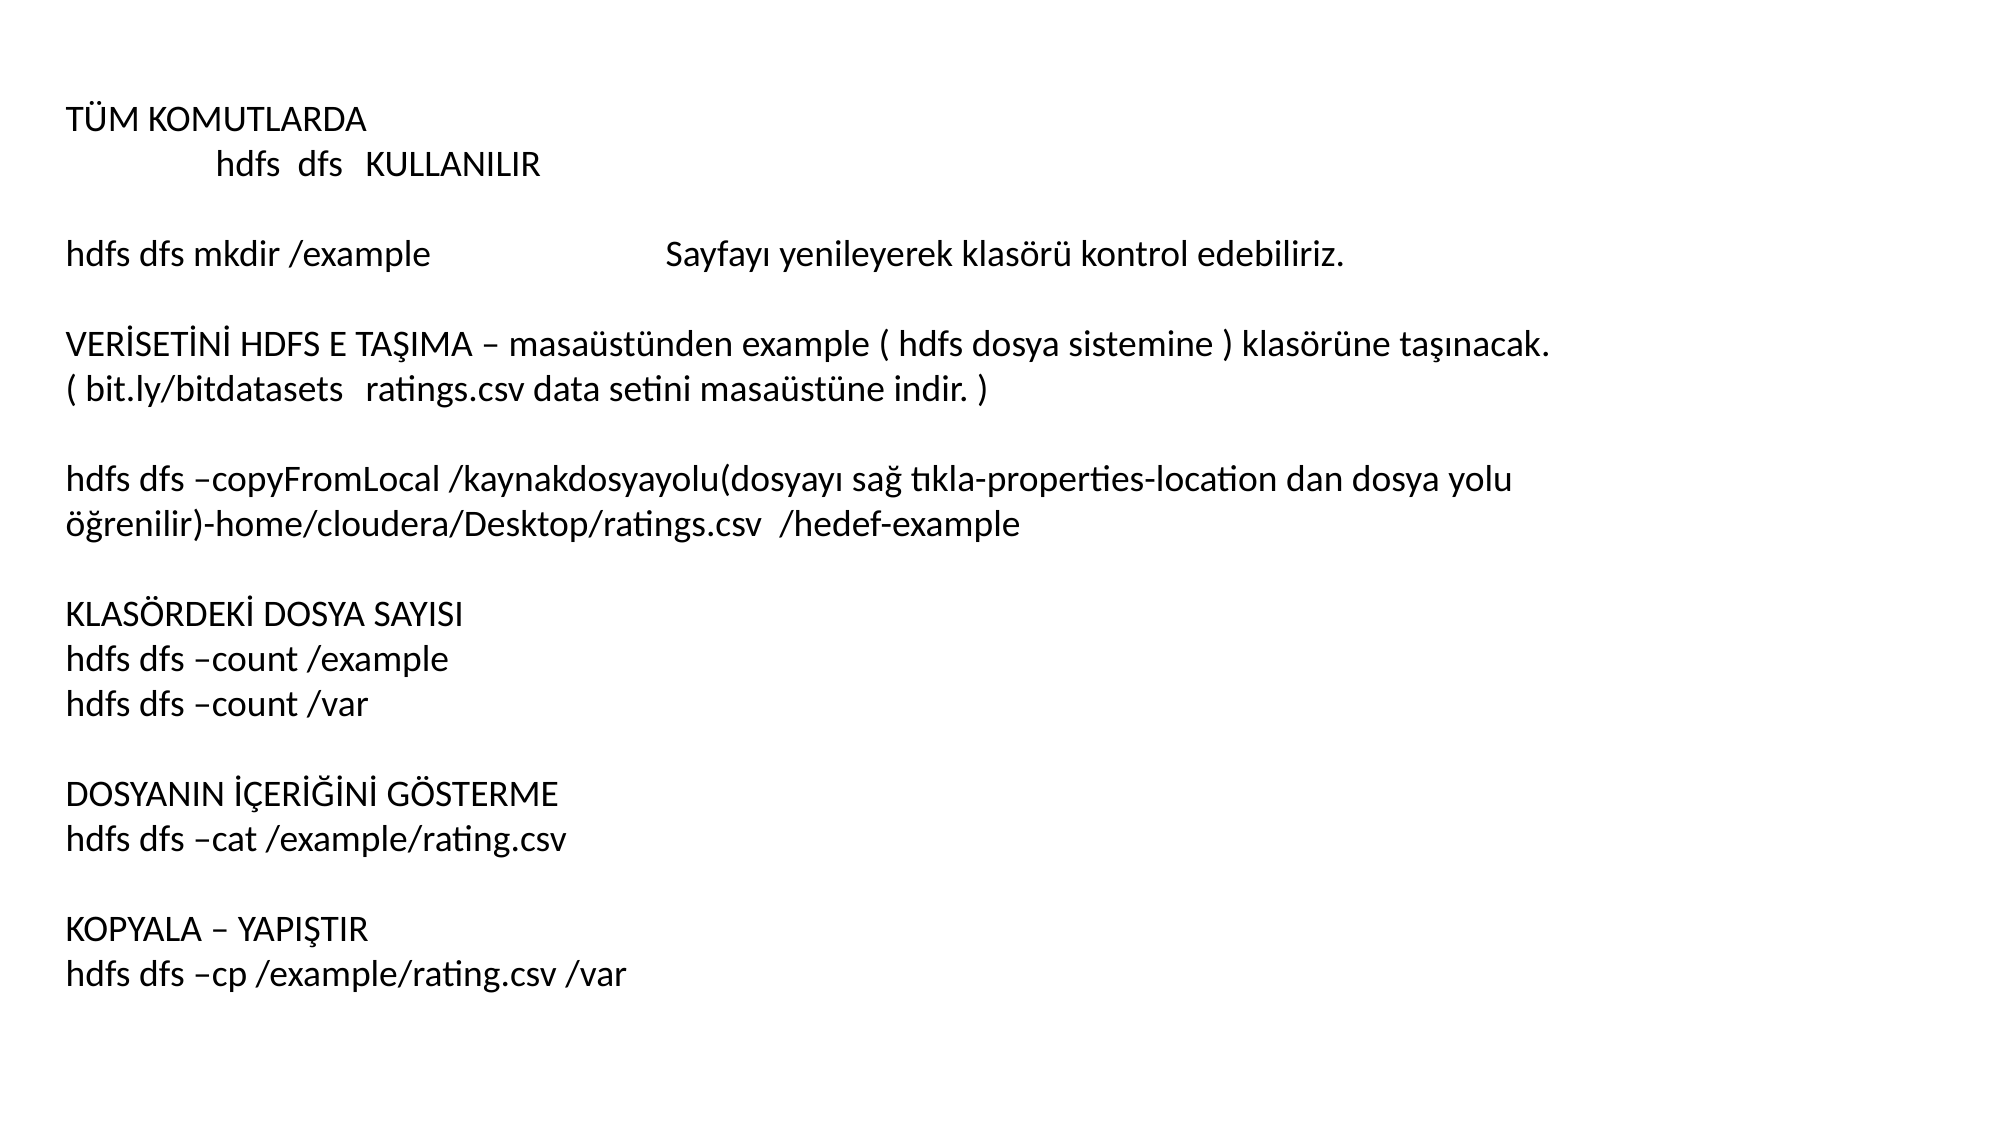

TÜM KOMUTLARDA
	hdfs  dfs	KULLANILIR

hdfs dfs mkdir /example		Sayfayı yenileyerek klasörü kontrol edebiliriz.

VERİSETİNİ HDFS E TAŞIMA – masaüstünden example ( hdfs dosya sistemine ) klasörüne taşınacak.
( bit.ly/bitdatasets	ratings.csv data setini masaüstüne indir. )

hdfs dfs –copyFromLocal /kaynakdosyayolu(dosyayı sağ tıkla-properties-location dan dosya yolu öğrenilir)-home/cloudera/Desktop/ratings.csv  /hedef-example

KLASÖRDEKİ DOSYA SAYISI
hdfs dfs –count /example
hdfs dfs –count /var

DOSYANIN İÇERİĞİNİ GÖSTERME
hdfs dfs –cat /example/rating.csv

KOPYALA – YAPIŞTIR
hdfs dfs –cp /example/rating.csv /var